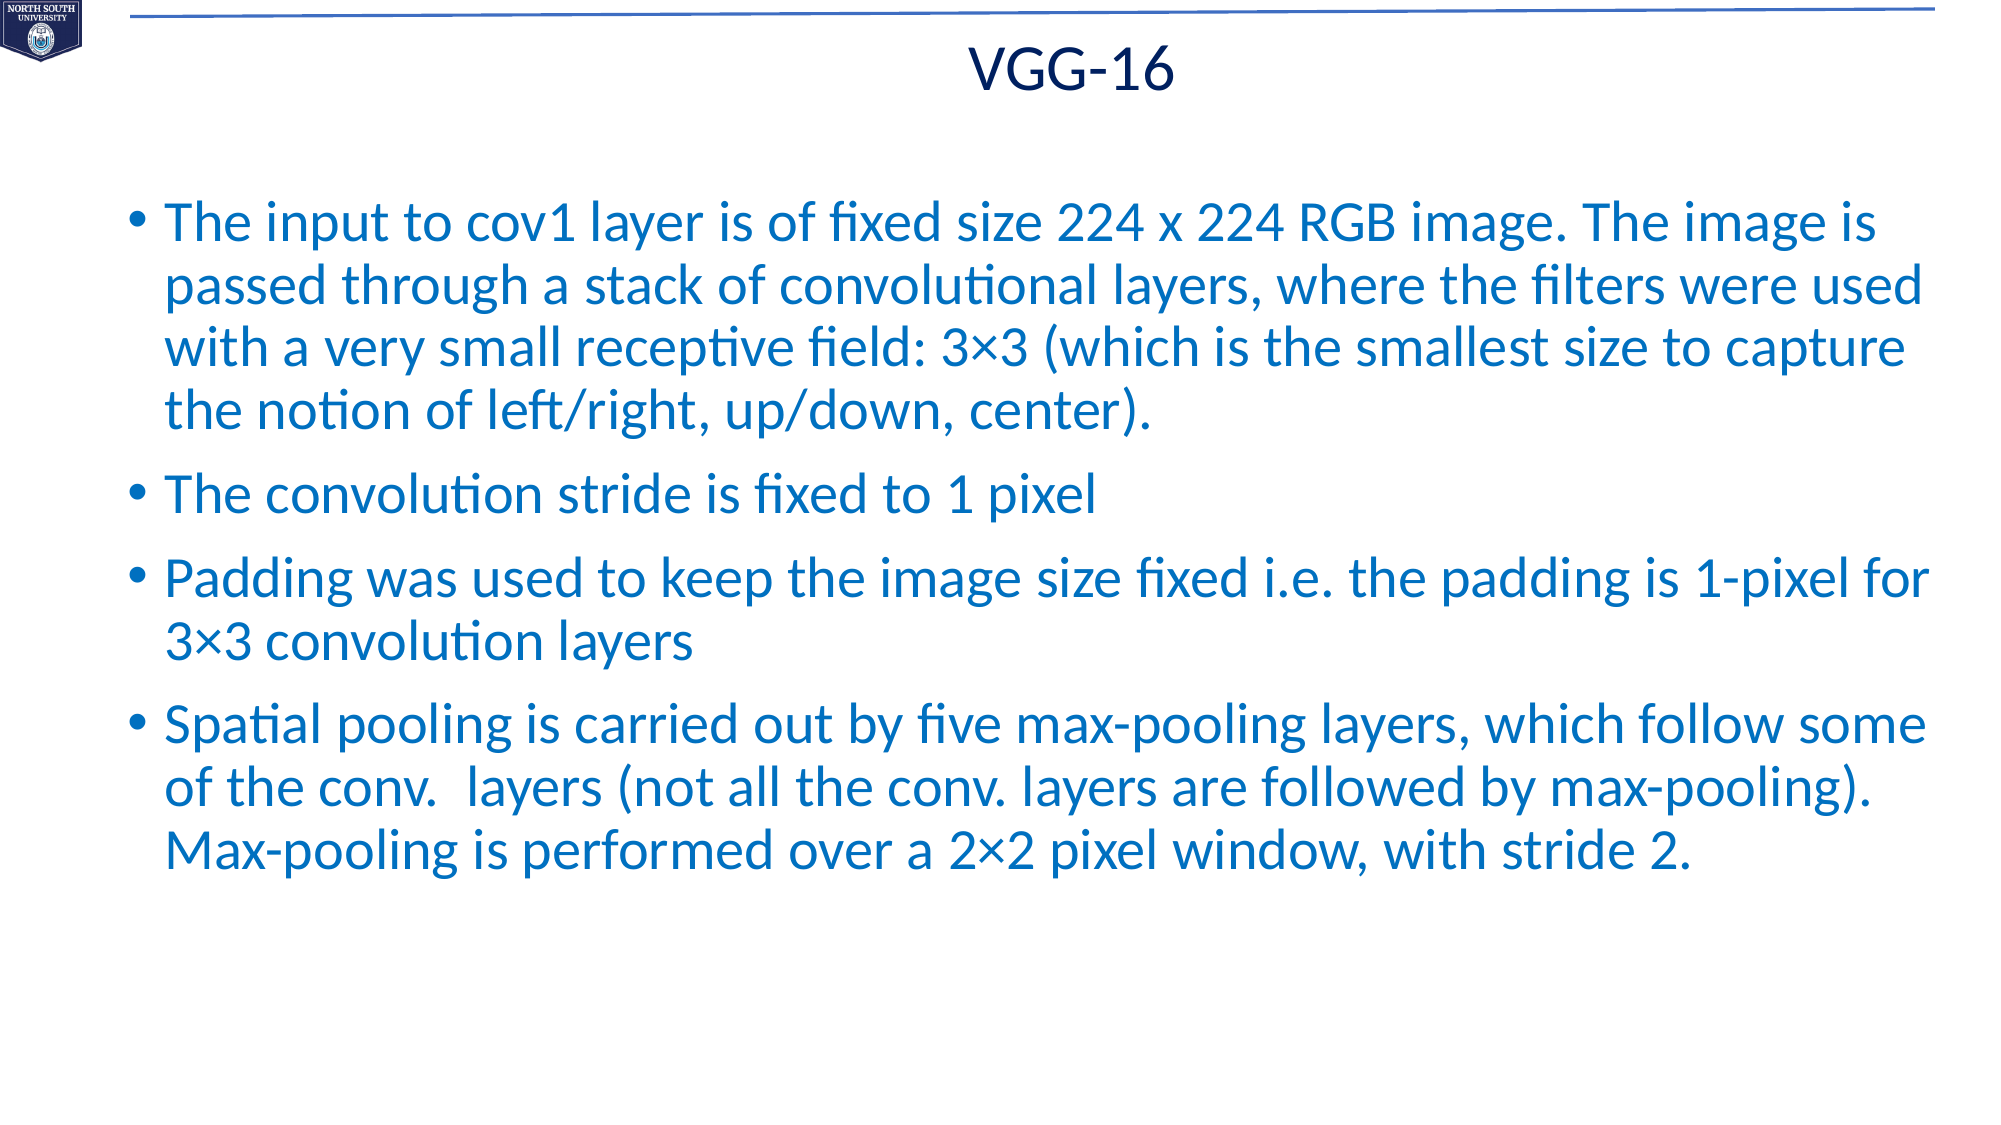

VGG-16
The input to cov1 layer is of fixed size 224 x 224 RGB image. The image is passed through a stack of convolutional layers, where the filters were used with a very small receptive field: 3×3 (which is the smallest size to capture the notion of left/right, up/down, center).
The convolution stride is fixed to 1 pixel
Padding was used to keep the image size fixed i.e. the padding is 1-pixel for 3×3 convolution layers
Spatial pooling is carried out by five max-pooling layers, which follow some of the conv.  layers (not all the conv. layers are followed by max-pooling). Max-pooling is performed over a 2×2 pixel window, with stride 2.